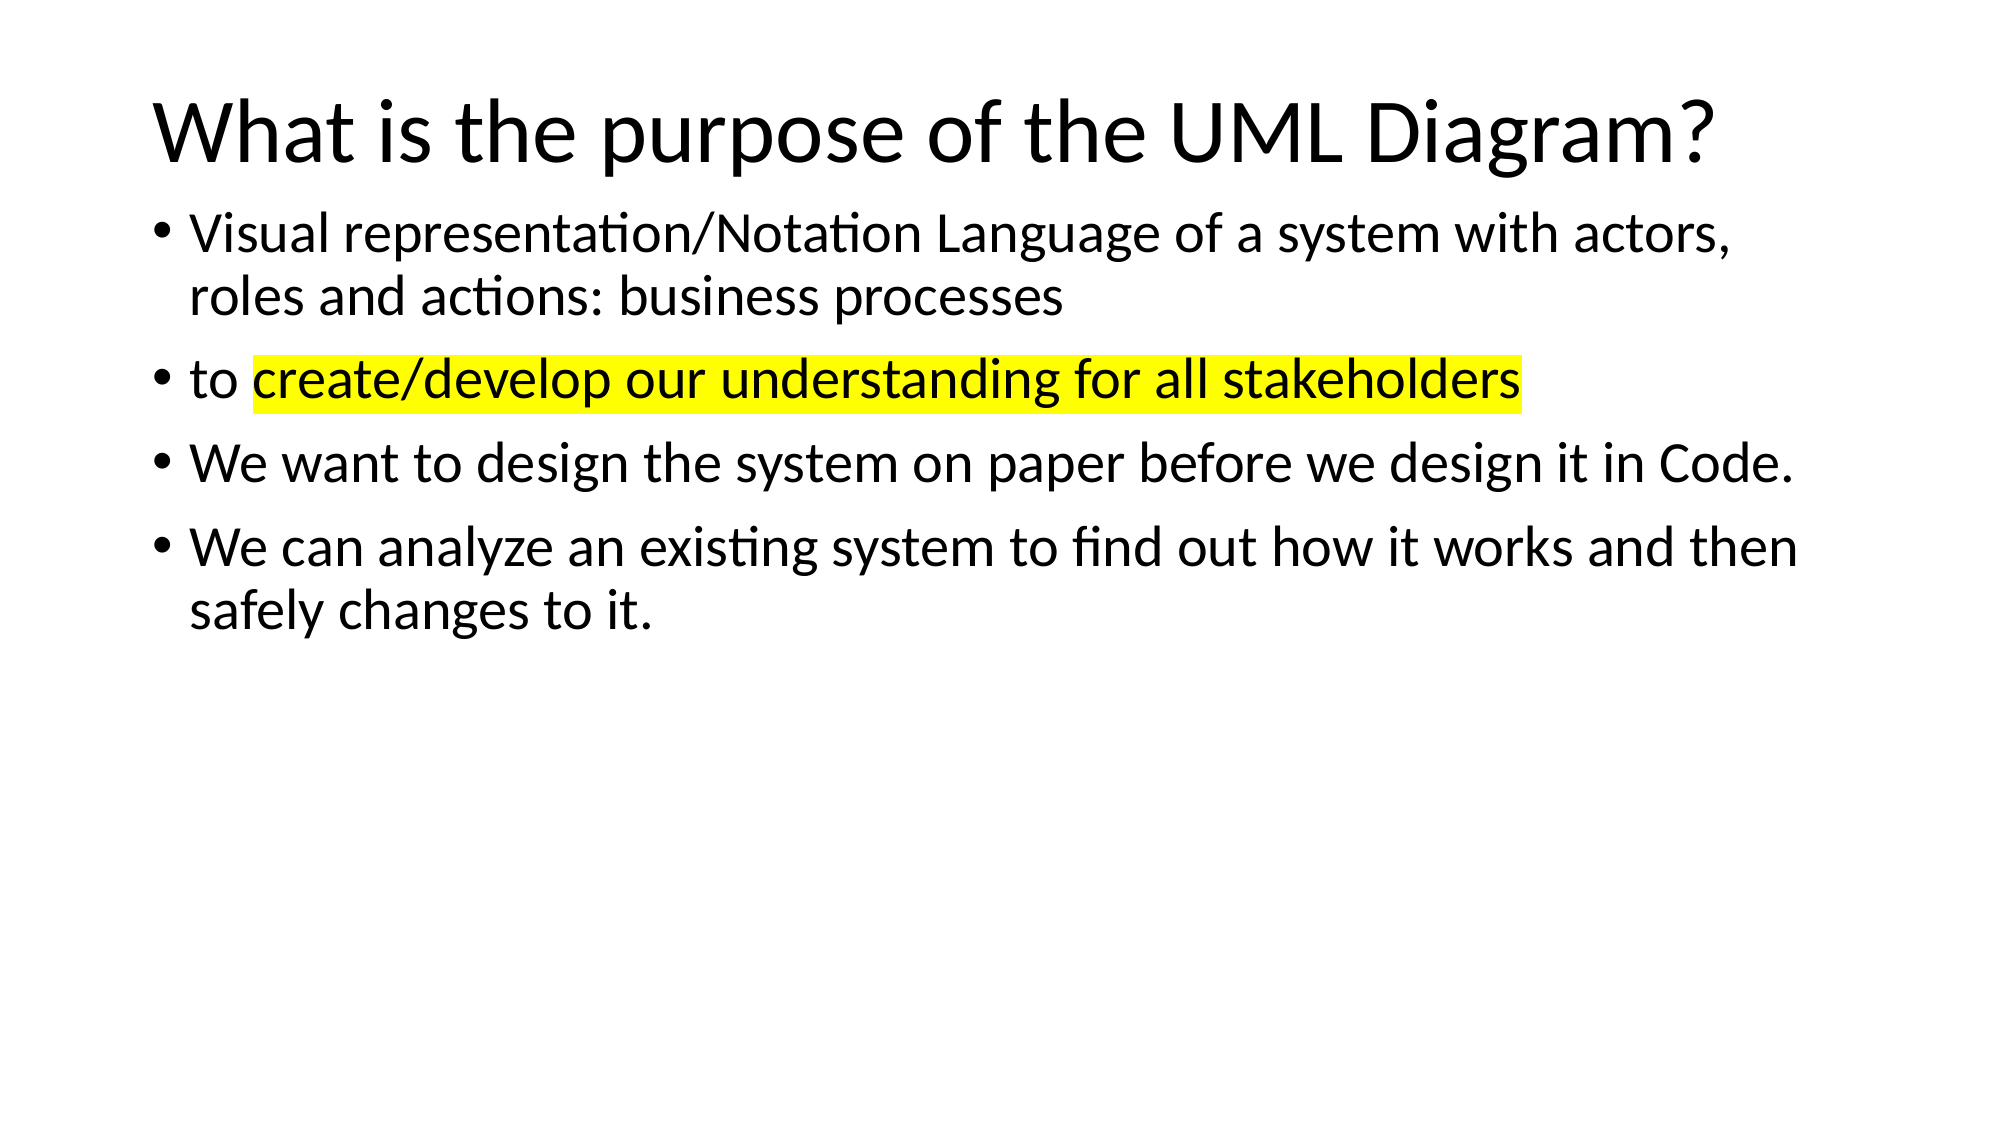

# What is the purpose of the UML Diagram?
Visual representation/Notation Language of a system with actors, roles and actions: business processes
to create/develop our understanding for all stakeholders
We want to design the system on paper before we design it in Code.
We can analyze an existing system to find out how it works and then safely changes to it.